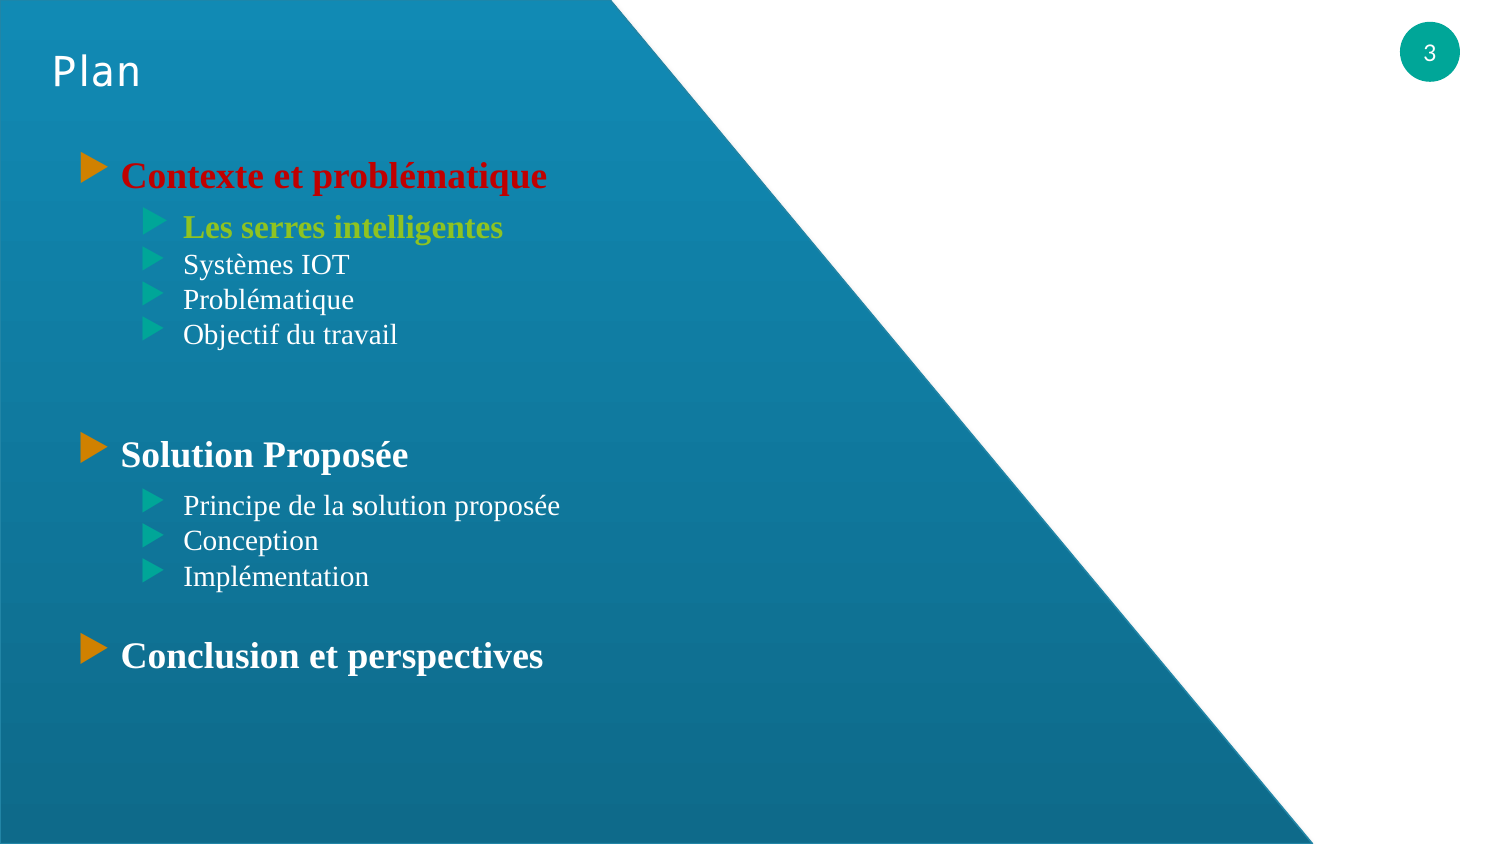

Plan
Contexte et problématique
Les serres intelligentes
Systèmes IOT
Problématique
Objectif du travail

Solution Proposée
Principe de la solution proposée
Conception
Implémentation

Conclusion et perspectives